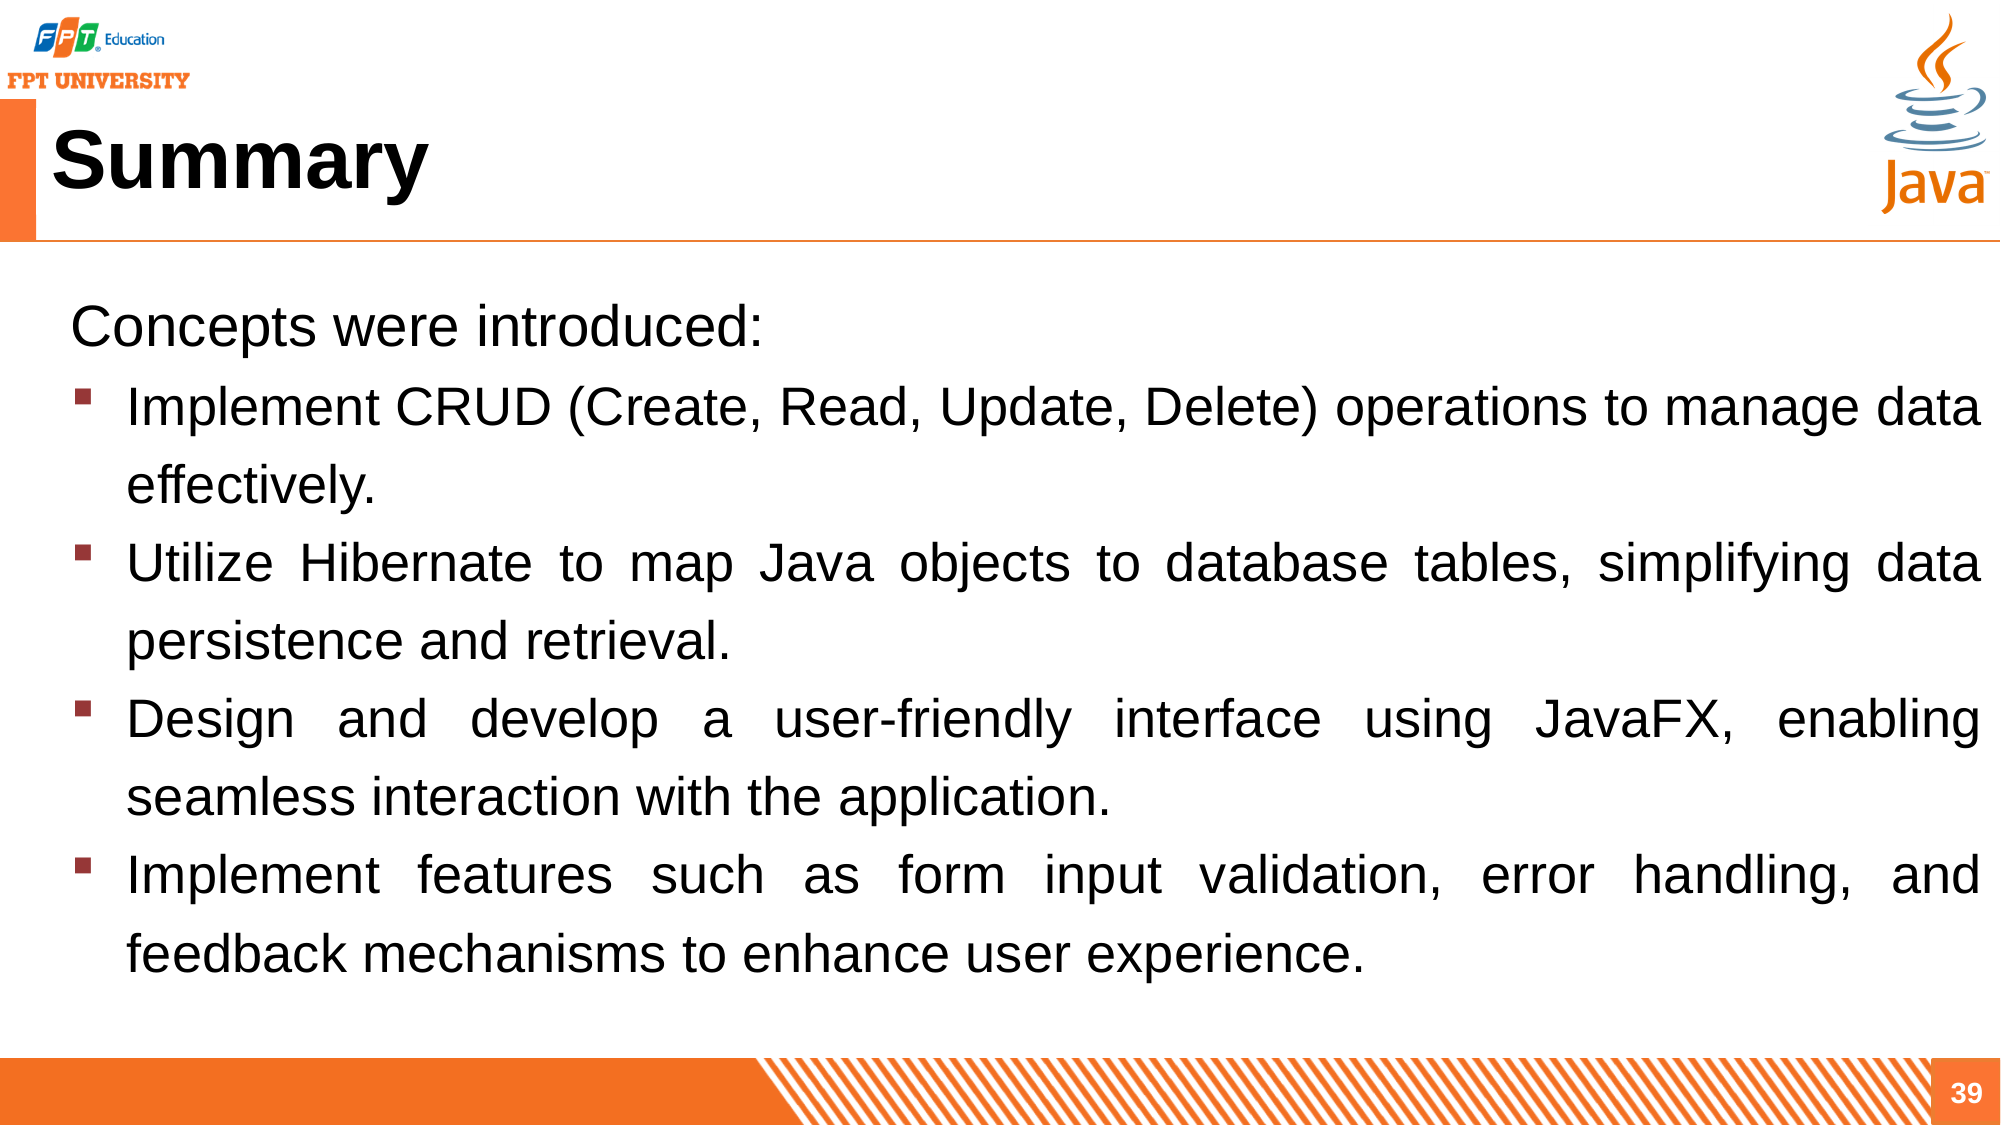

# Summary
Concepts were introduced:
Implement CRUD (Create, Read, Update, Delete) operations to manage data effectively.
Utilize Hibernate to map Java objects to database tables, simplifying data persistence and retrieval.
Design and develop a user-friendly interface using JavaFX, enabling seamless interaction with the application.
Implement features such as form input validation, error handling, and feedback mechanisms to enhance user experience.

39